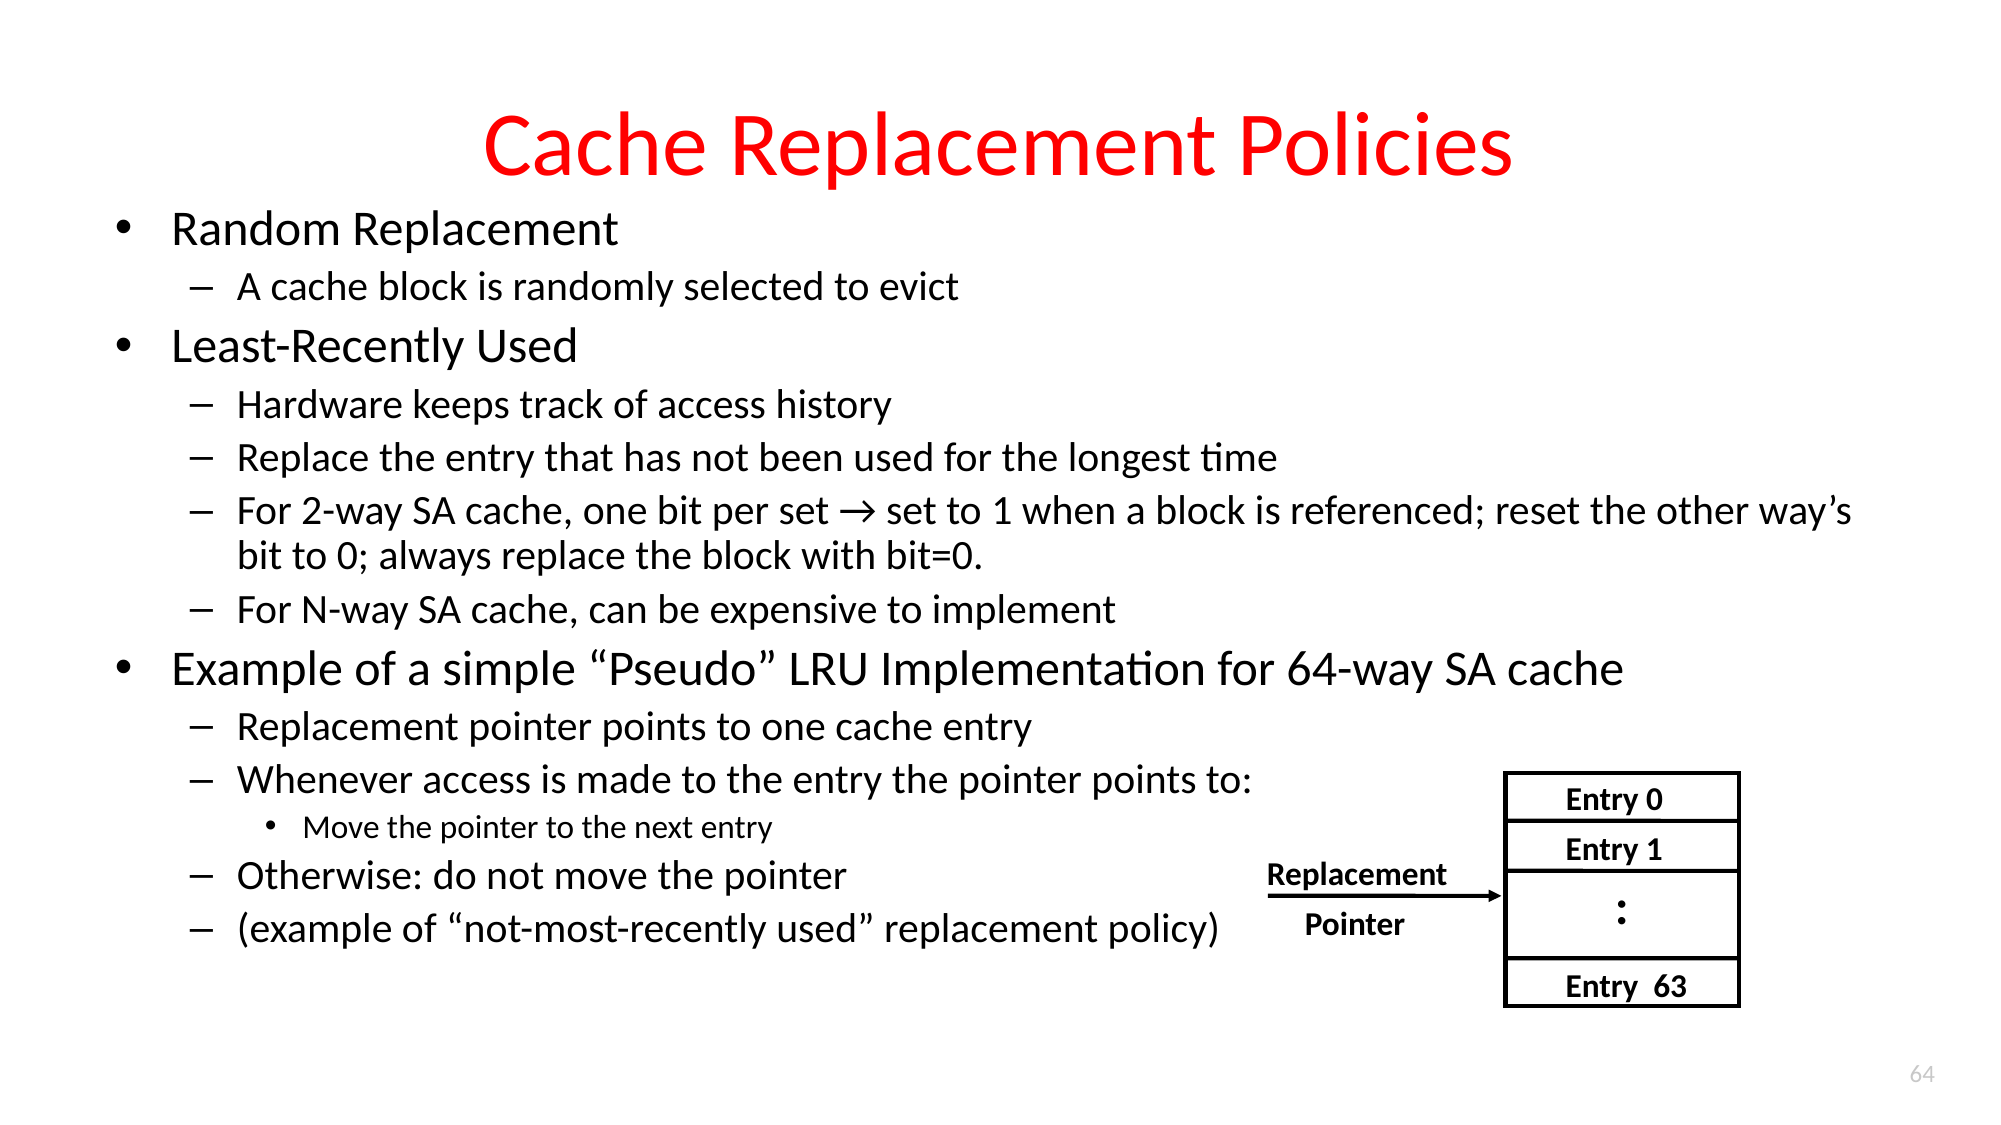

# Cache Replacement Policies
Random Replacement
A cache block is randomly selected to evict
Least-Recently Used
Hardware keeps track of access history
Replace the entry that has not been used for the longest time
For 2-way SA cache, one bit per set → set to 1 when a block is referenced; reset the other way’s bit to 0; always replace the block with bit=0.
For N-way SA cache, can be expensive to implement
Example of a simple “Pseudo” LRU Implementation for 64-way SA cache
Replacement pointer points to one cache entry
Whenever access is made to the entry the pointer points to:
Move the pointer to the next entry
Otherwise: do not move the pointer
(example of “not-most-recently used” replacement policy)
Entry 0

Entry 1

Replacement
:

Pointer

Entry  63

64